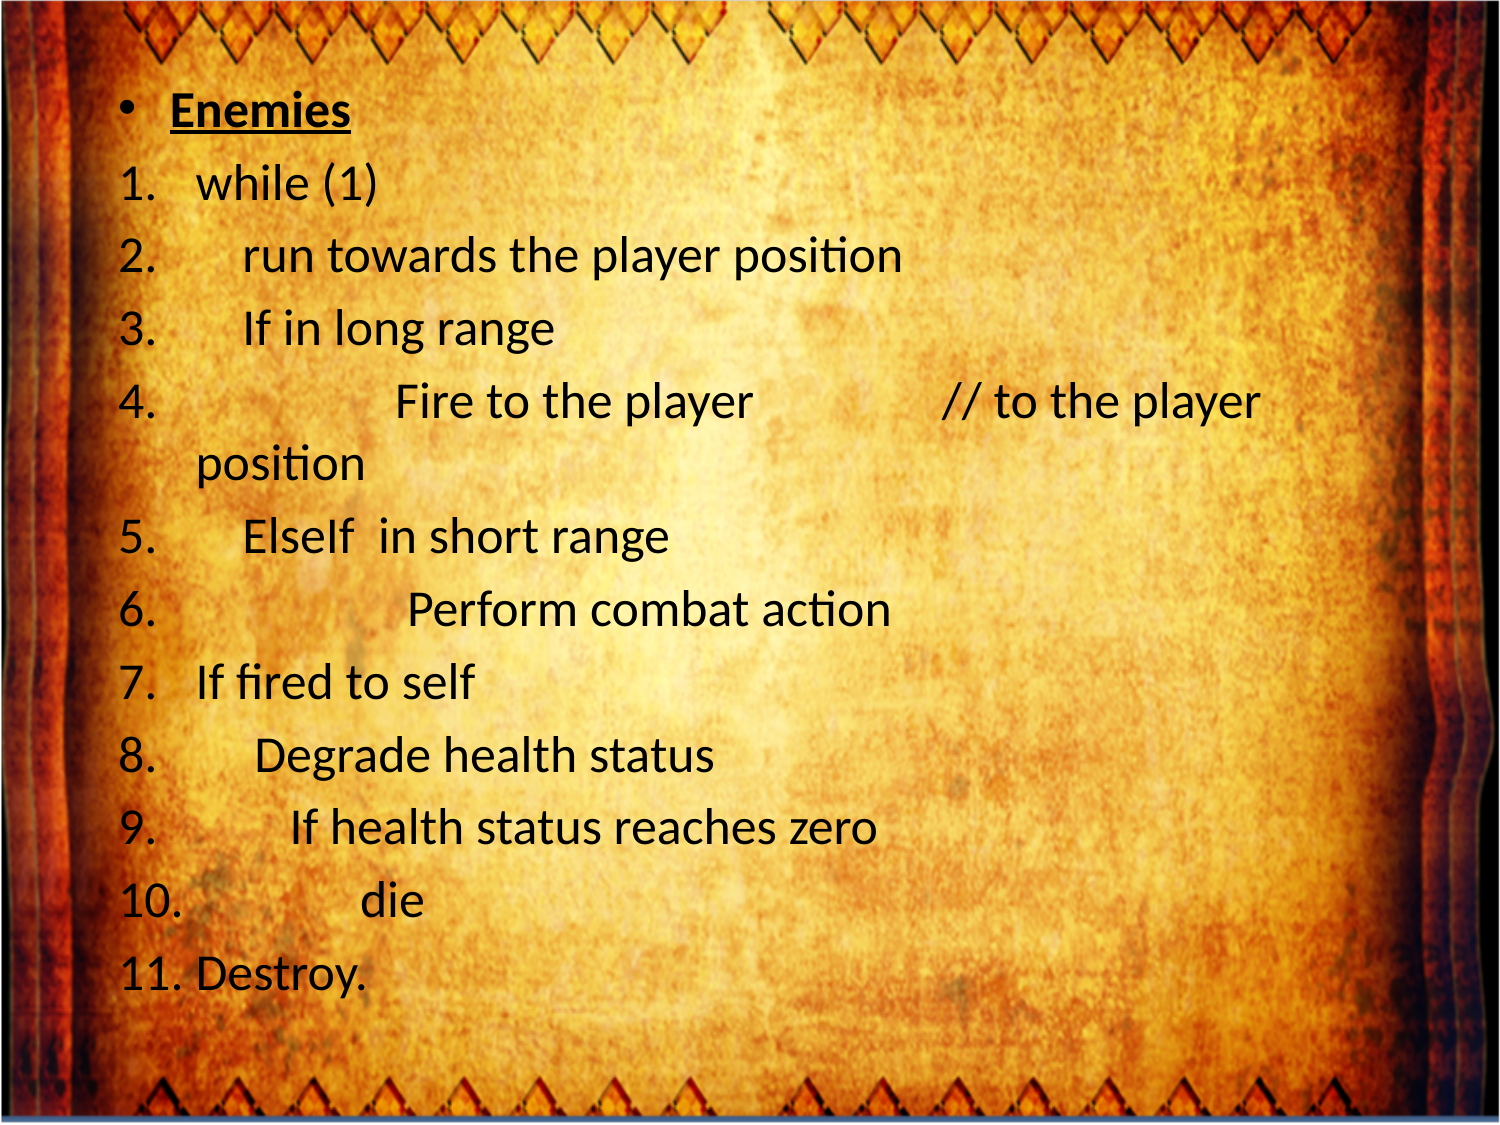

Enemies
while (1)
    run towards the player position
    If in long range
                 Fire to the player                // to the player position
    ElseIf  in short range
                  Perform combat action
If fired to self
     Degrade health status
        If health status reaches zero
              die
Destroy.